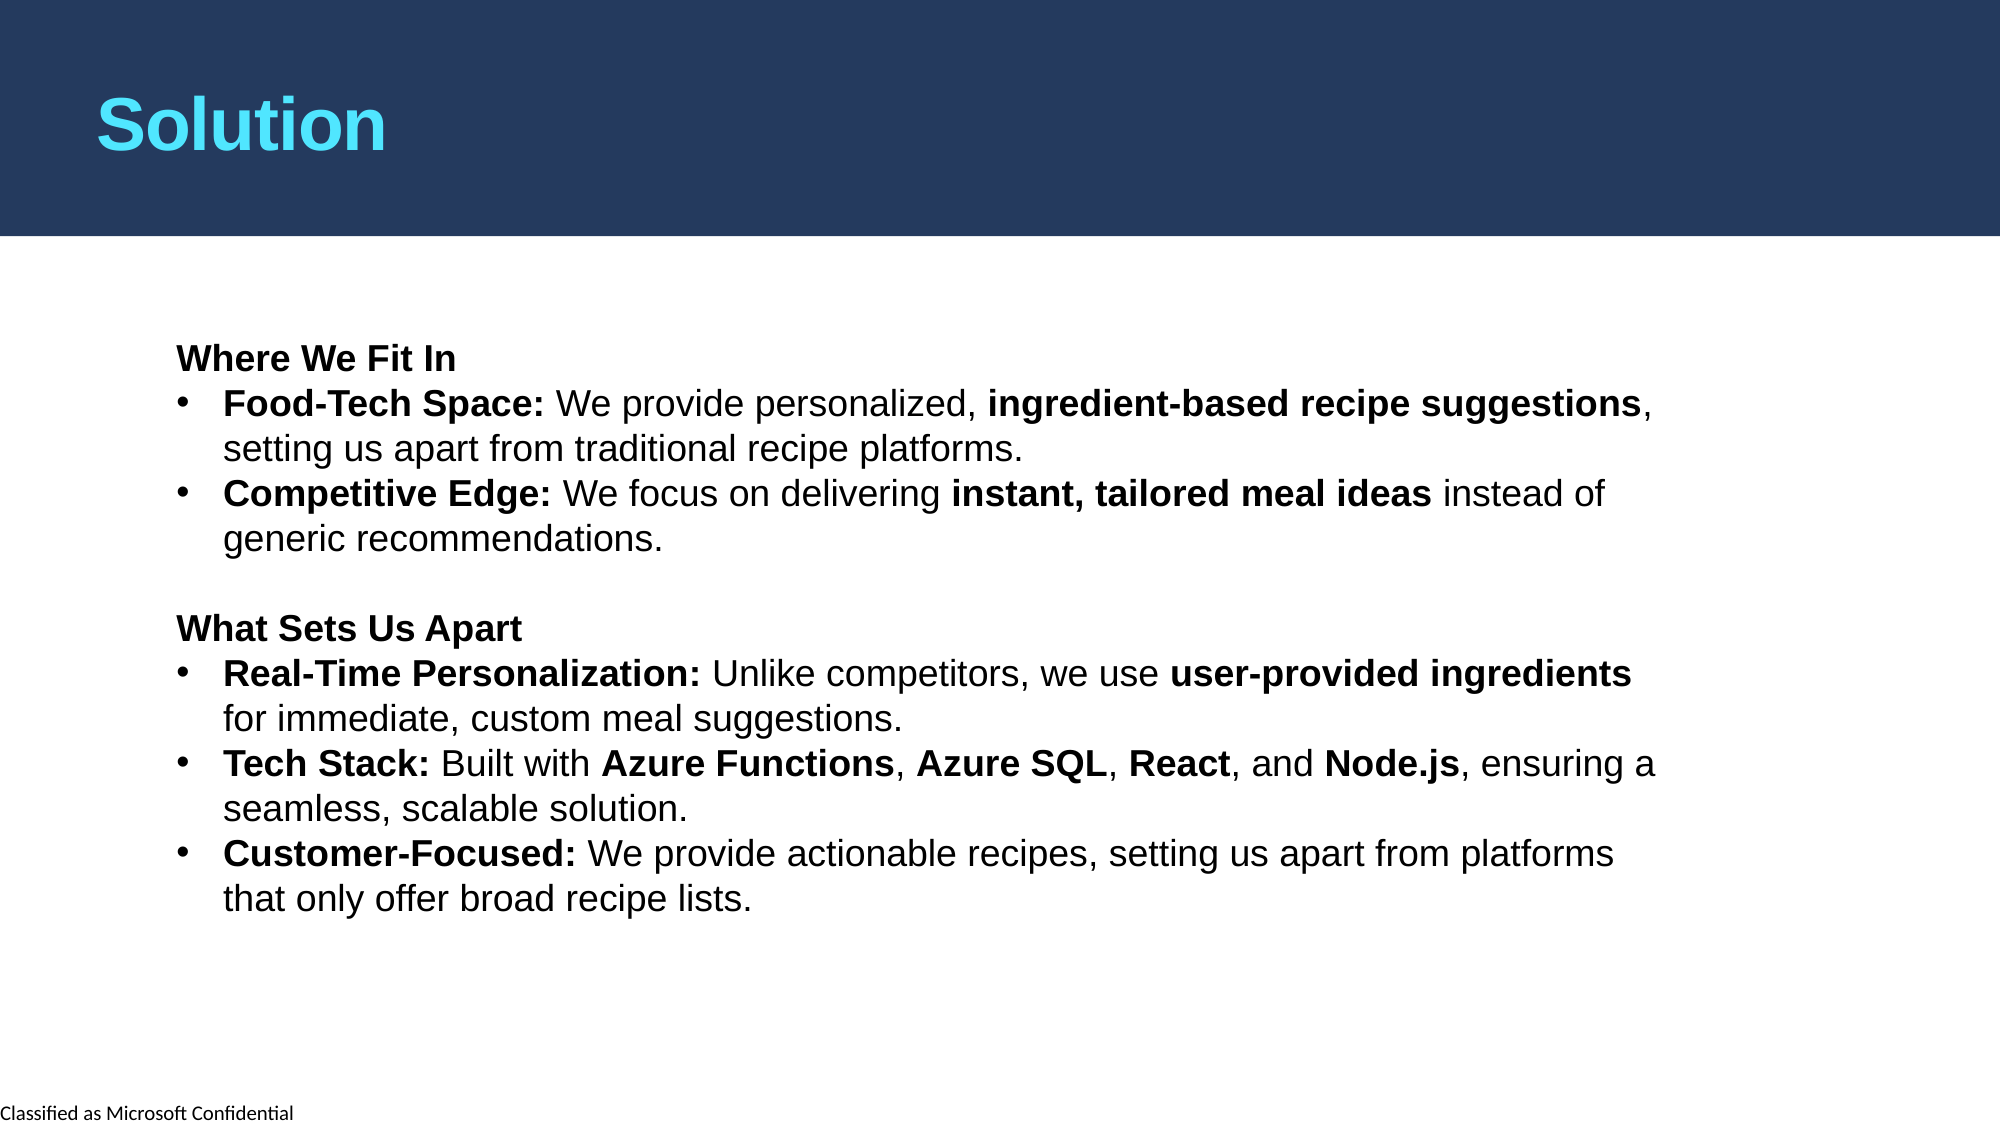

Solution

Where We Fit In
Food-Tech Space: We provide personalized, ingredient-based recipe suggestions, setting us apart from traditional recipe platforms.
Competitive Edge: We focus on delivering instant, tailored meal ideas instead of generic recommendations.

What Sets Us Apart
Real-Time Personalization: Unlike competitors, we use user-provided ingredients for immediate, custom meal suggestions.
Tech Stack: Built with Azure Functions, Azure SQL, React, and Node.js, ensuring a seamless, scalable solution.
Customer-Focused: We provide actionable recipes, setting us apart from platforms that only offer broad recipe lists.